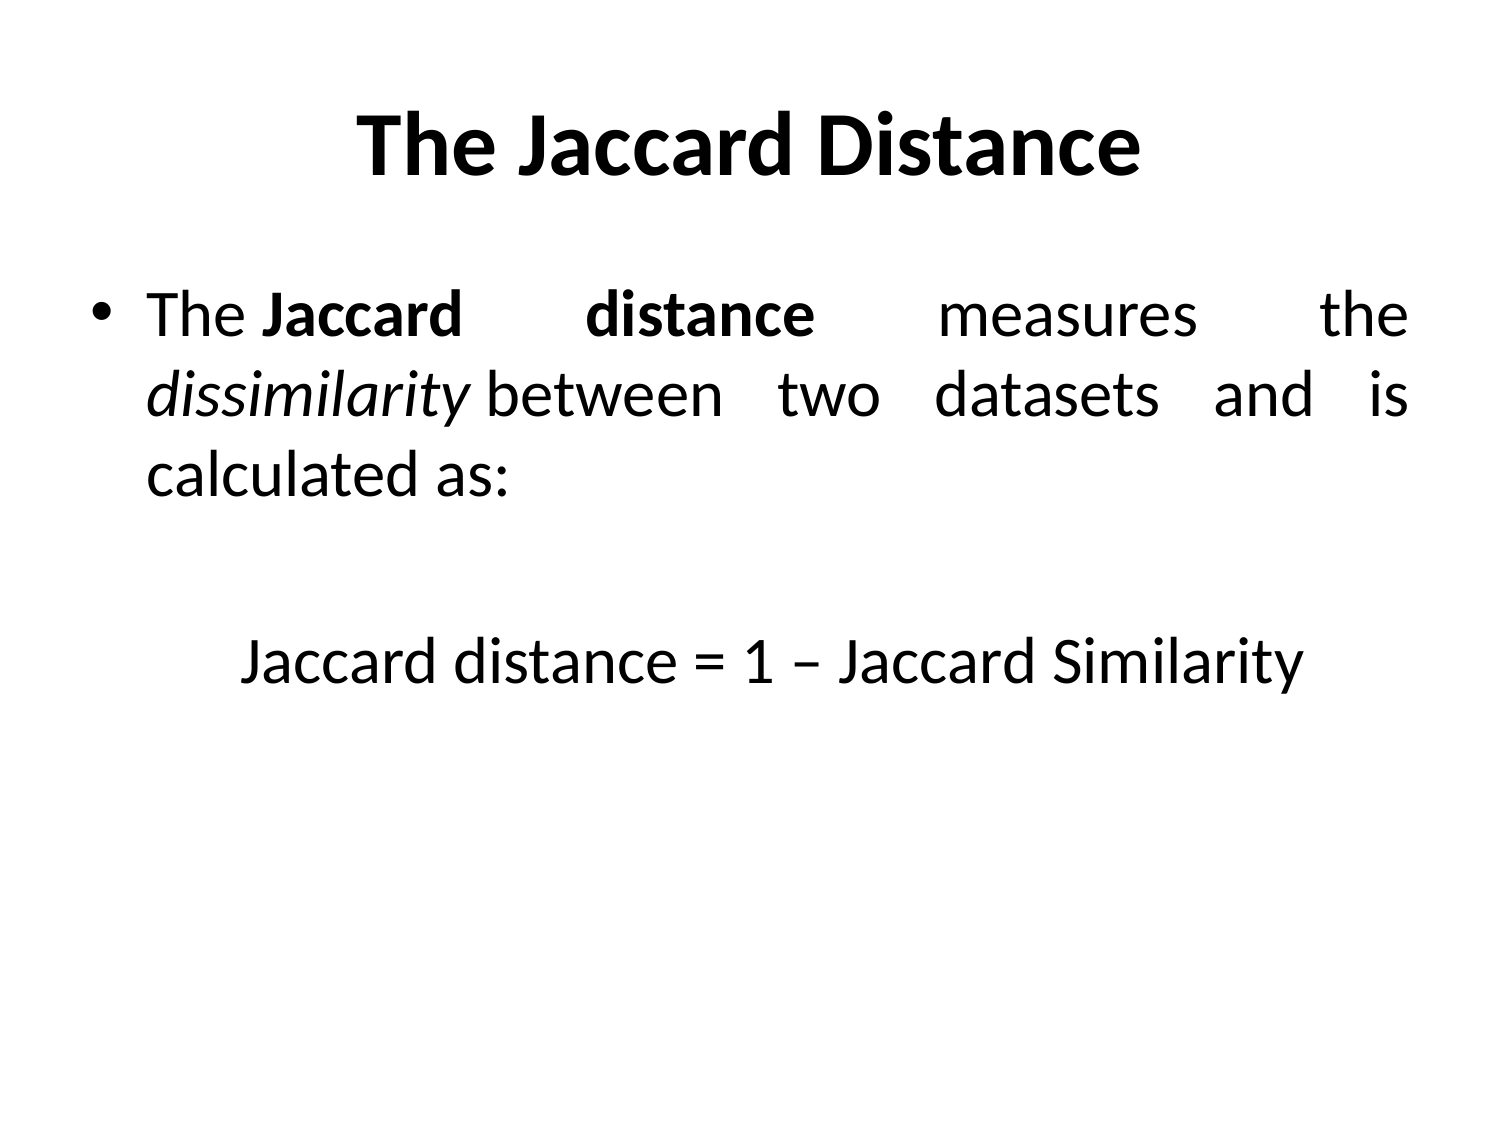

# The Jaccard Distance
The Jaccard distance measures the dissimilarity between two datasets and is calculated as:

	Jaccard distance = 1 – Jaccard Similarity